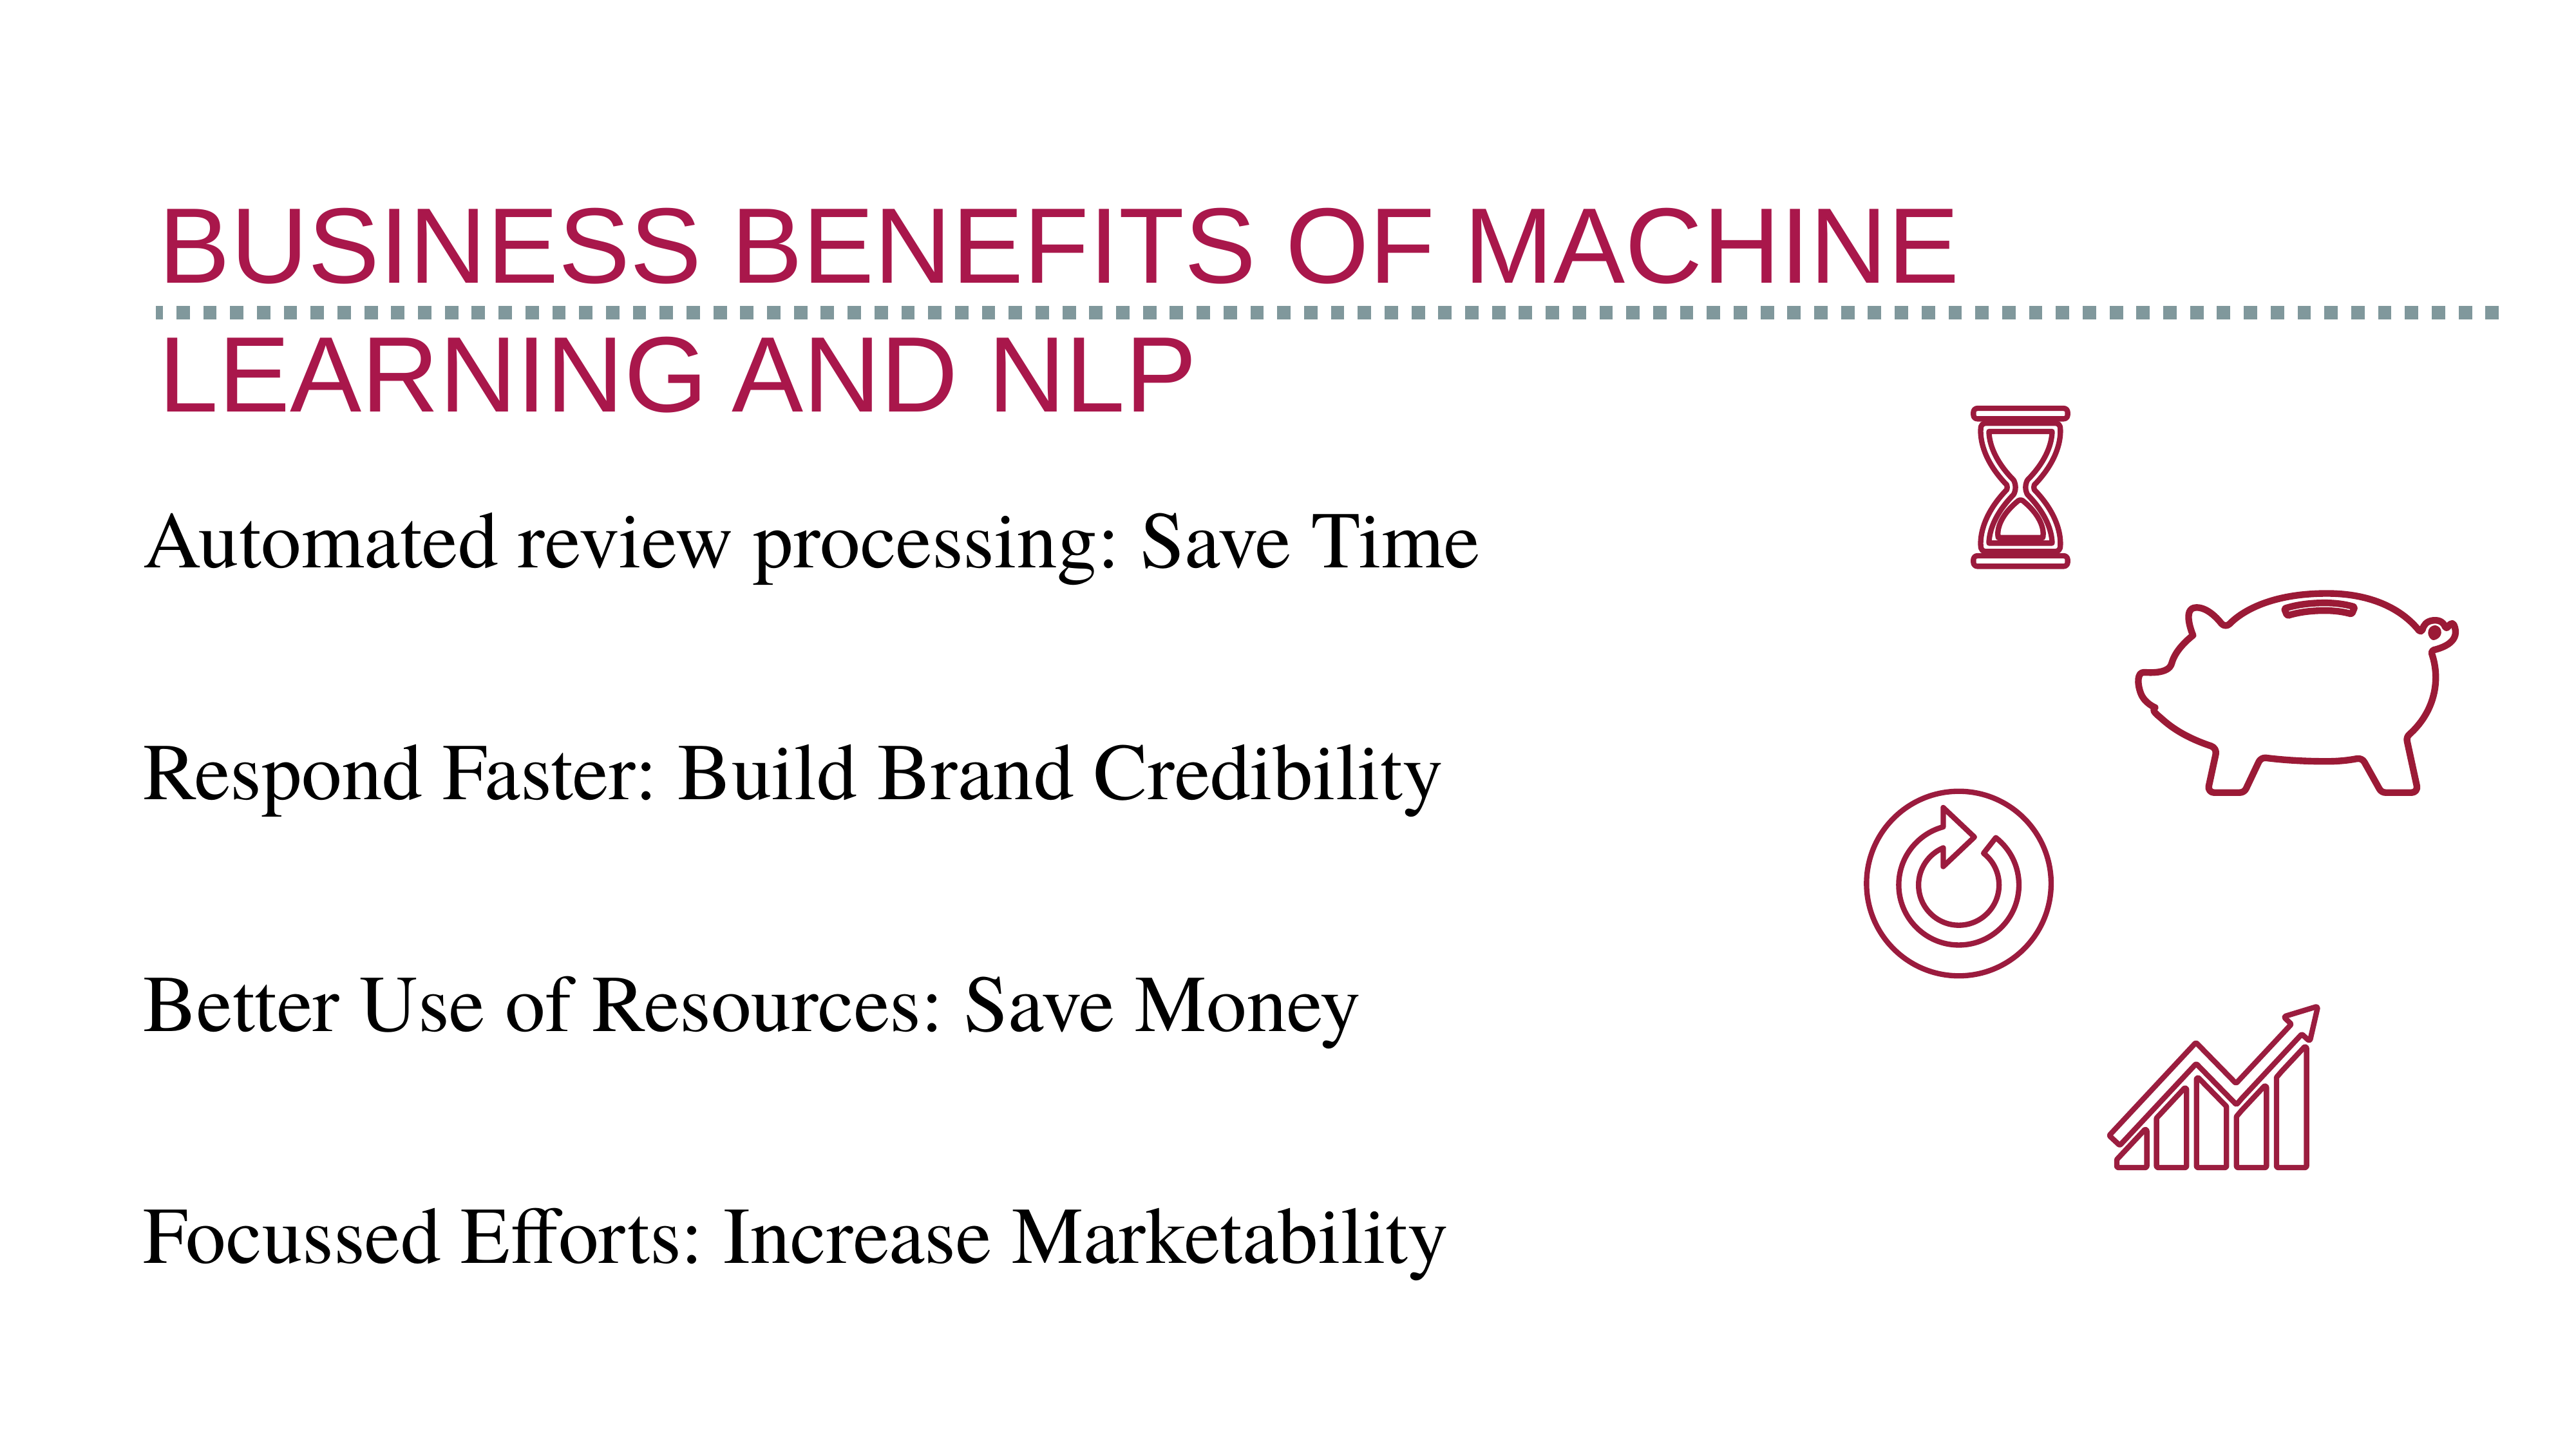

BUSINESS BENEFITS of MACHINE LEARNING and NLP

Automated review processing: Save Time

Respond Faster: Build Brand Credibility

Better Use of Resources: Save Money

Focussed Efforts: Increase Marketability

12